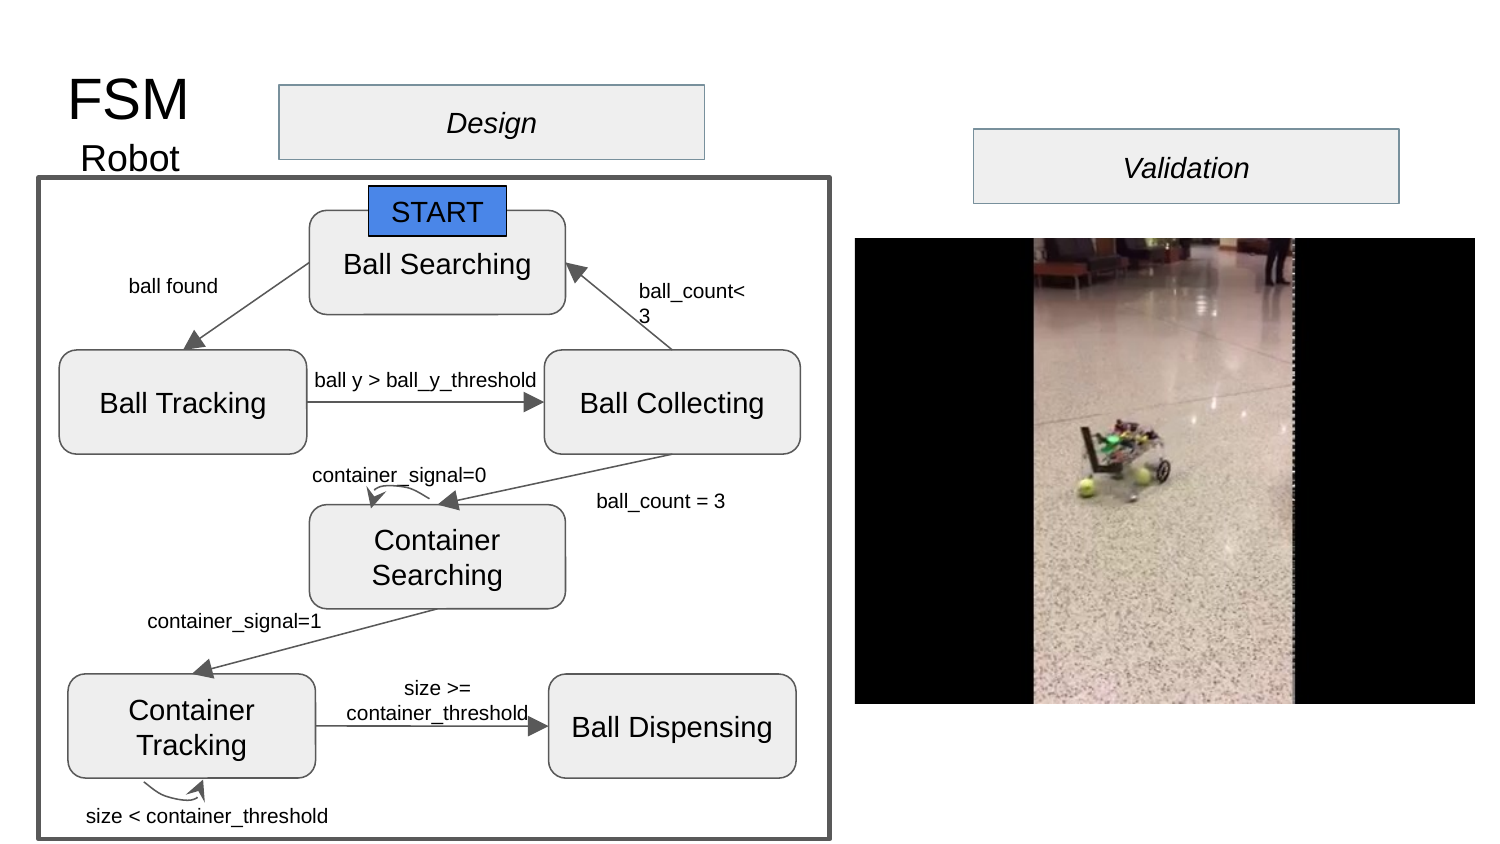

# FSM
Design
Robot
Validation

START
Ball Searching

ball found
ball_count< 3
Ball Tracking
Ball Collecting
ball y > ball_y_threshold
container_signal=0
ball_count = 3

Container Searching
container_signal=1
size >= container_threshold
Container Tracking
Ball Dispensing

size < container_threshold